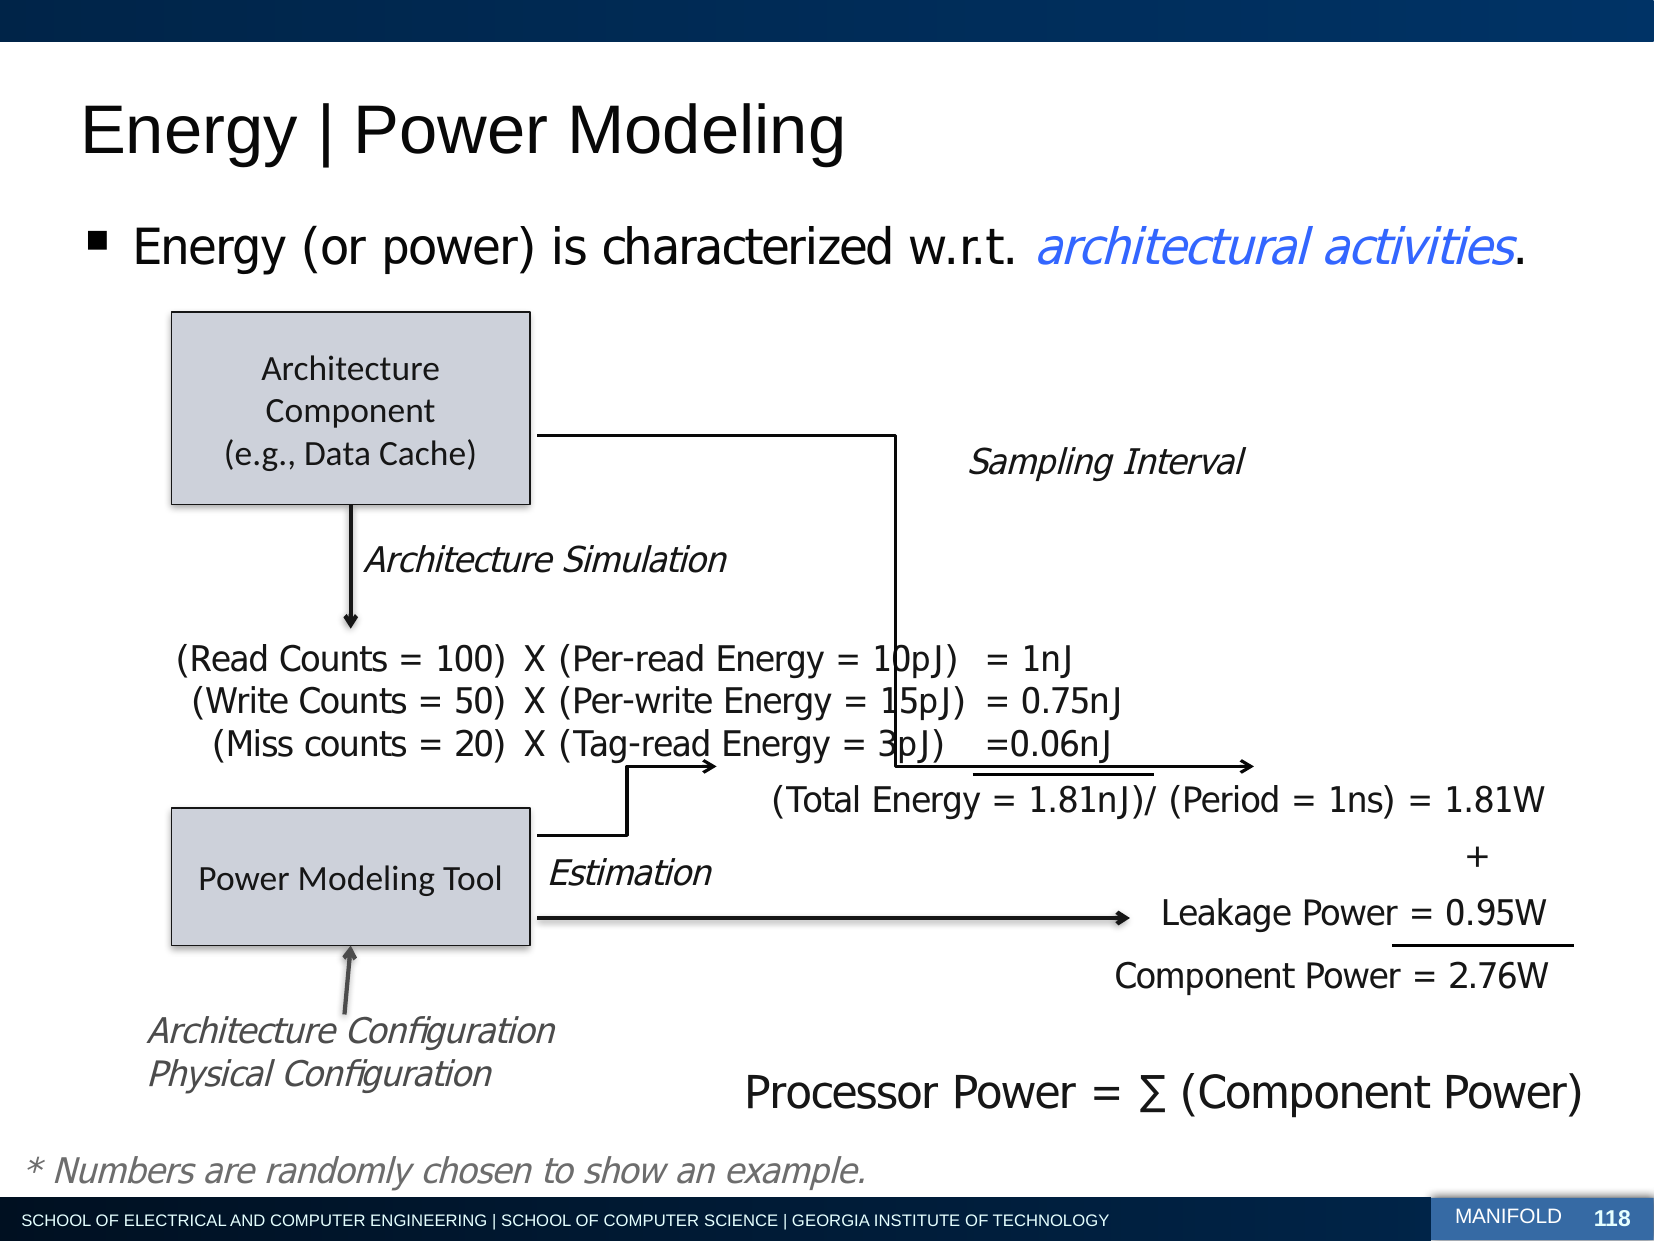

# Energy | Power Modeling
 Energy (or power) is characterized w.r.t. architectural activities.
Architecture
Component
(e.g., Data Cache)
Sampling Interval
Architecture Simulation
(Read Counts = 100)
(Write Counts = 50)
(Miss counts = 20)
X
X
X
(Per-read Energy = 10pJ)
(Per-write Energy = 15pJ)
(Tag-read Energy = 3pJ)
= 1nJ
= 0.75nJ
=0.06nJ
(Total Energy = 1.81nJ)
/ (Period = 1ns) = 1.81W
Power Modeling Tool
+
Estimation
Leakage Power = 0.95W
Component Power = 2.76W
Architecture Configuration
Physical Configuration
Processor Power = ∑ (Component Power)
* Numbers are randomly chosen to show an example.
118